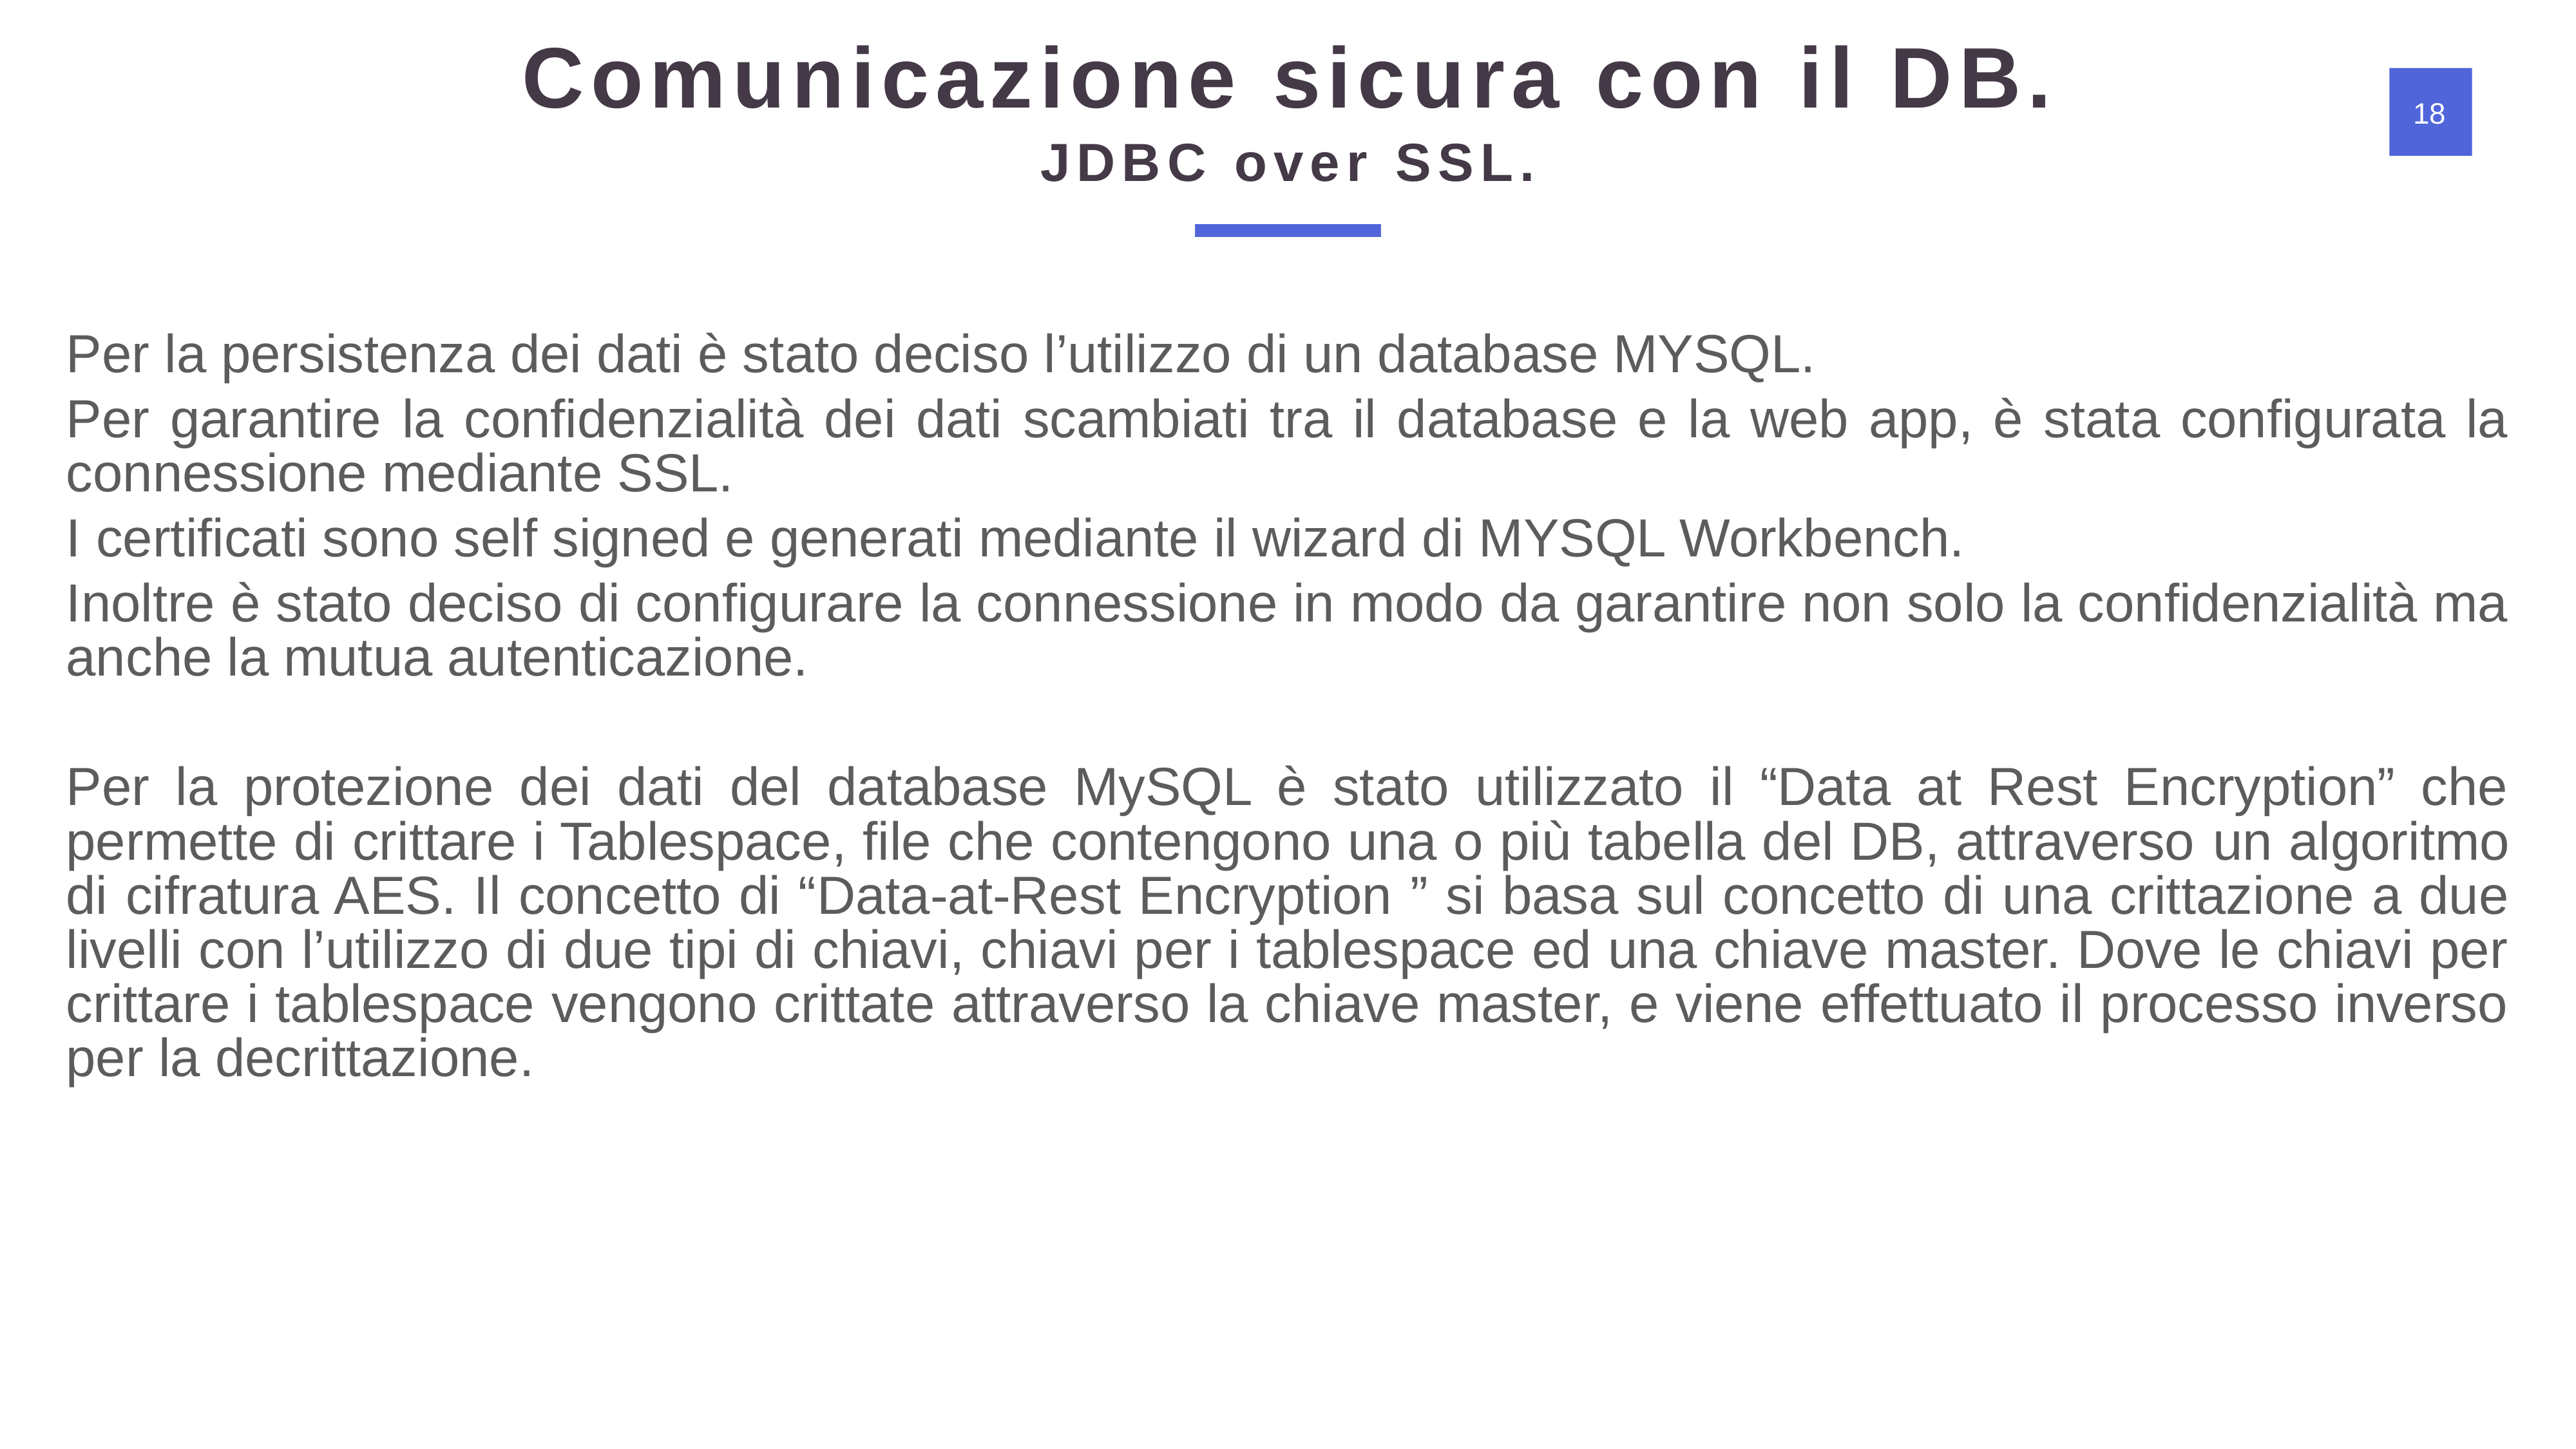

Comunicazione sicura con il DB.
JDBC over SSL.

Per la persistenza dei dati è stato deciso l’utilizzo di un database MYSQL.
Per garantire la confidenzialità dei dati scambiati tra il database e la web app, è stata configurata la connessione mediante SSL.
I certificati sono self signed e generati mediante il wizard di MYSQL Workbench.
Inoltre è stato deciso di configurare la connessione in modo da garantire non solo la confidenzialità ma anche la mutua autenticazione.

Per la protezione dei dati del database MySQL è stato utilizzato il “Data at Rest Encryption” che permette di crittare i Tablespace, file che contengono una o più tabella del DB, attraverso un algoritmo di cifratura AES. Il concetto di “Data-at-Rest Encryption ” si basa sul concetto di una crittazione a due livelli con l’utilizzo di due tipi di chiavi, chiavi per i tablespace ed una chiave master. Dove le chiavi per crittare i tablespace vengono crittate attraverso la chiave master, e viene effettuato il processo inverso per la decrittazione.